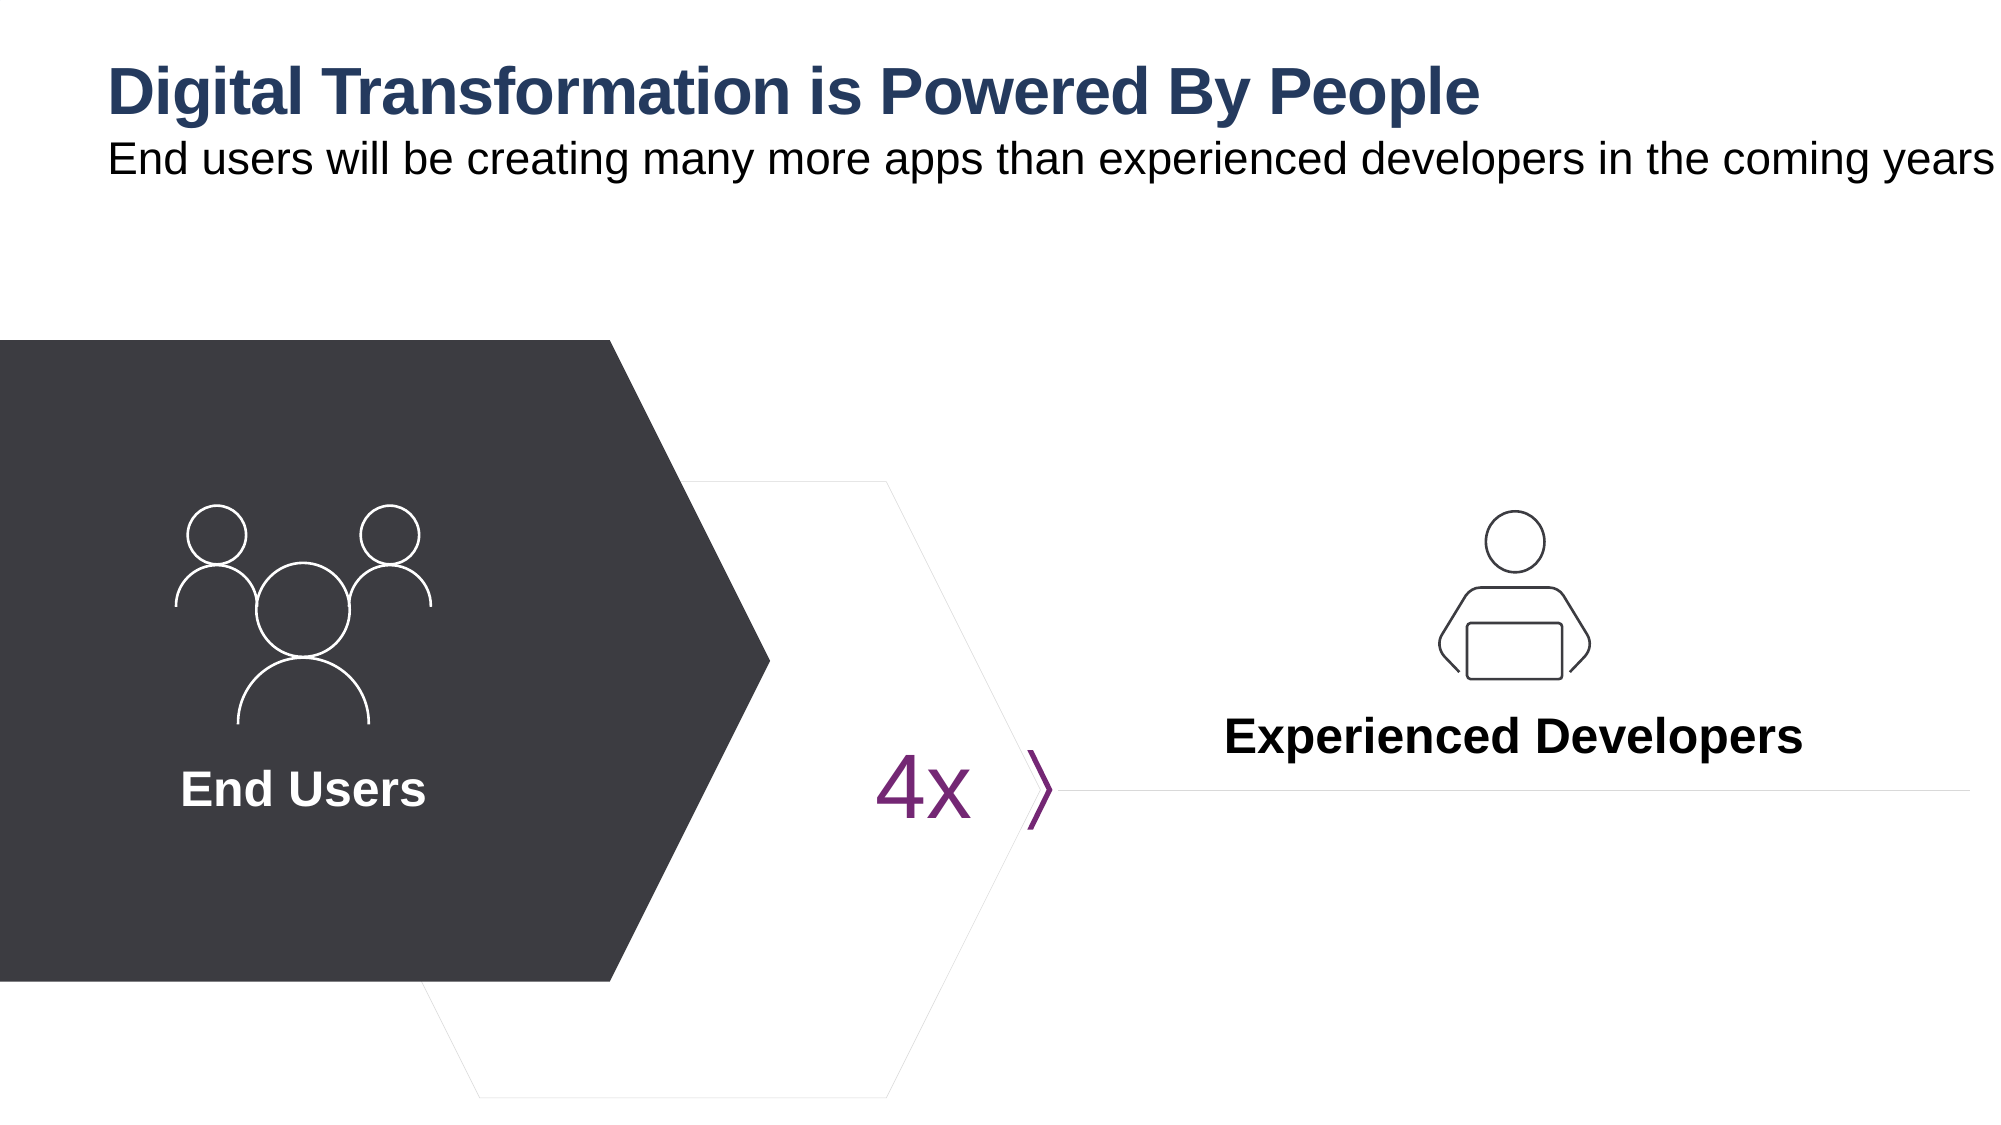

# Digital Transformation is Powered By People
End users will be creating many more apps than experienced developers in the coming years

End Users

Experienced Developers
4x